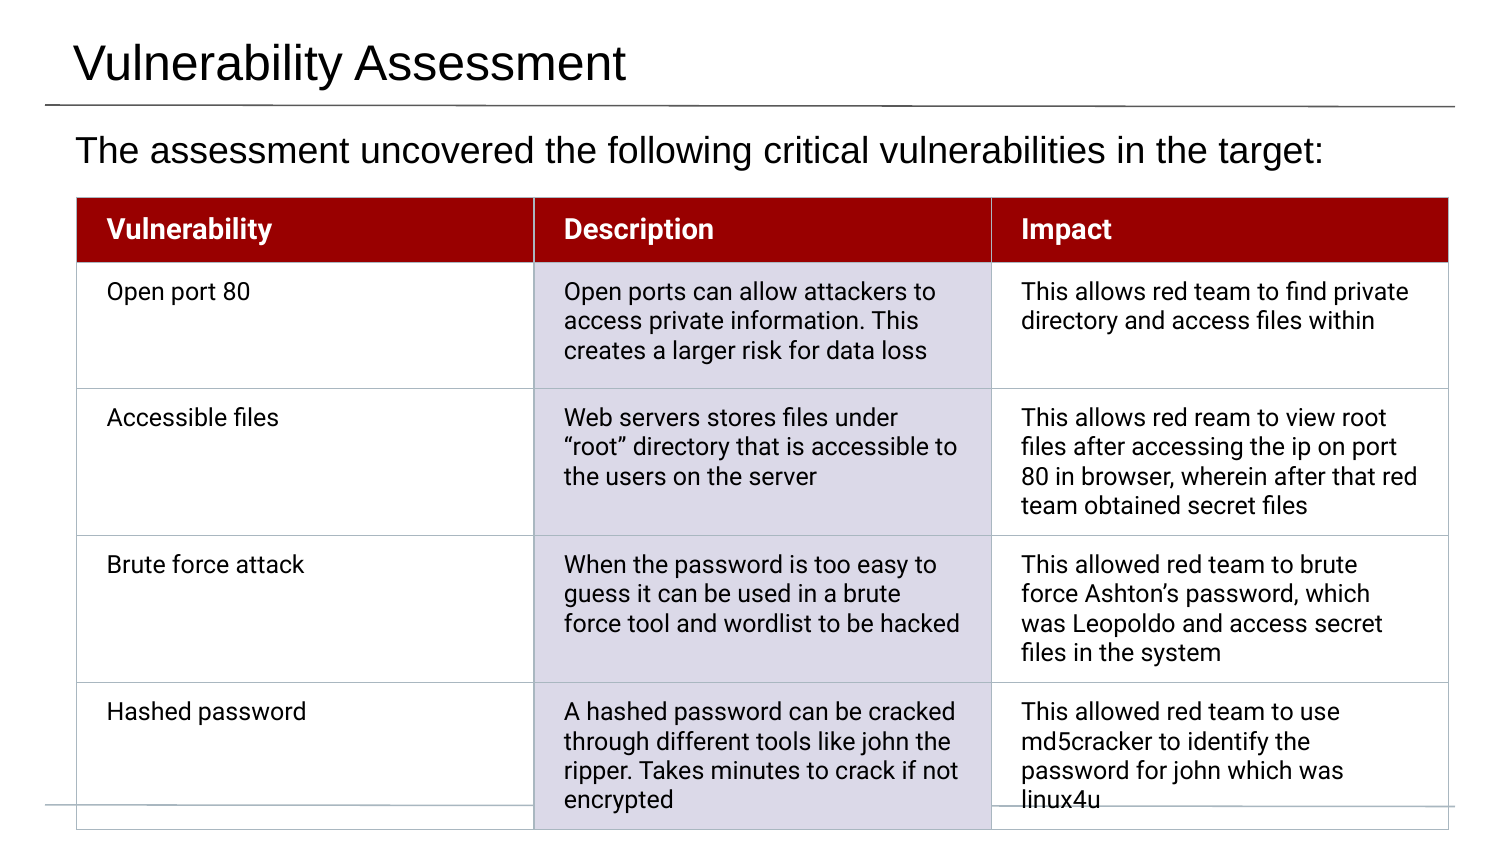

# Vulnerability Assessment
The assessment uncovered the following critical vulnerabilities in the target:
| Vulnerability | Description | Impact |
| --- | --- | --- |
| Open port 80 | Open ports can allow attackers to access private information. This creates a larger risk for data loss | This allows red team to find private directory and access files within |
| Accessible files | Web servers stores files under “root” directory that is accessible to the users on the server | This allows red ream to view root files after accessing the ip on port 80 in browser, wherein after that red team obtained secret files |
| Brute force attack | When the password is too easy to guess it can be used in a brute force tool and wordlist to be hacked | This allowed red team to brute force Ashton’s password, which was Leopoldo and access secret files in the system |
| Hashed password | A hashed password can be cracked through different tools like john the ripper. Takes minutes to crack if not encrypted | This allowed red team to use md5cracker to identify the password for john which was linux4u |